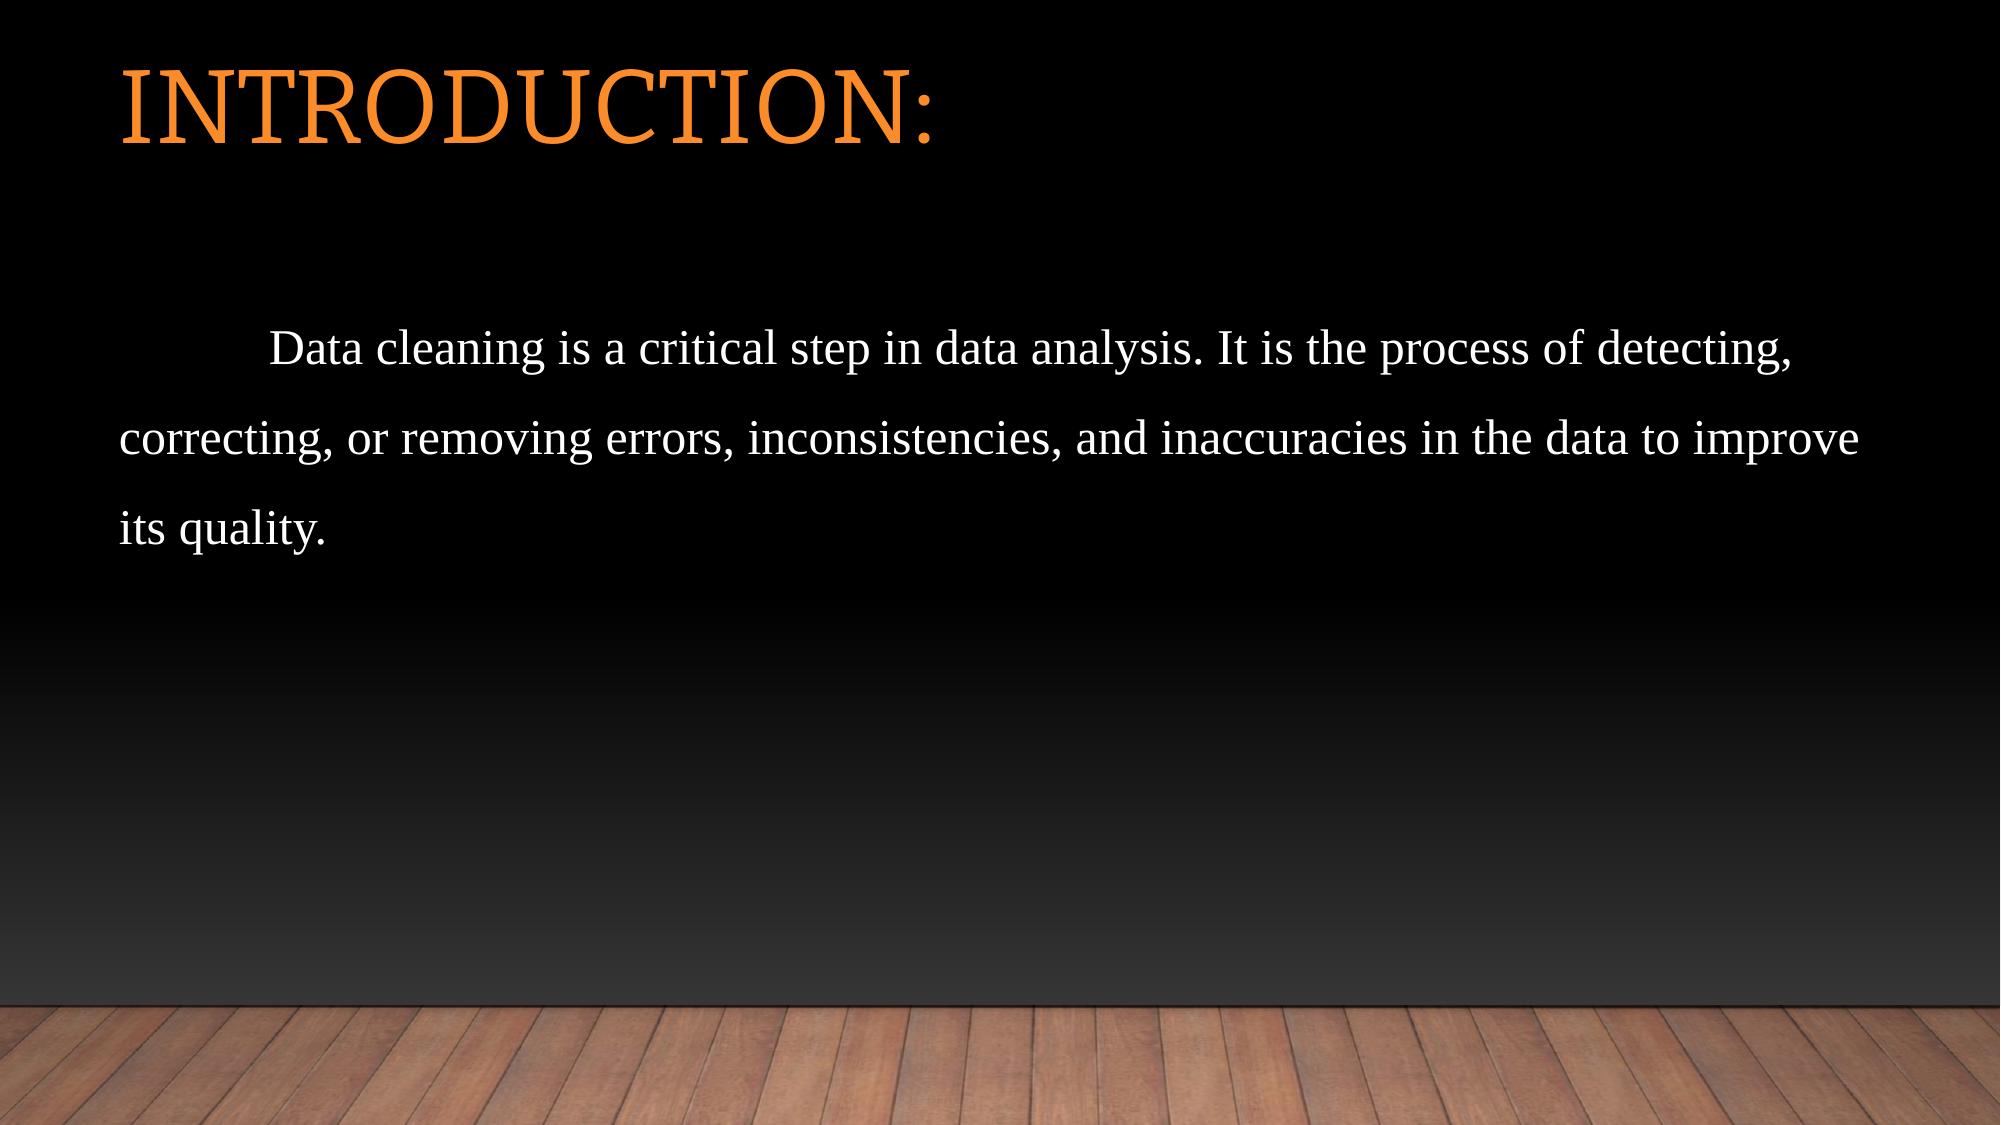

# Introduction:
	Data cleaning is a critical step in data analysis. It is the process of detecting, correcting, or removing errors, inconsistencies, and inaccuracies in the data to improve its quality.